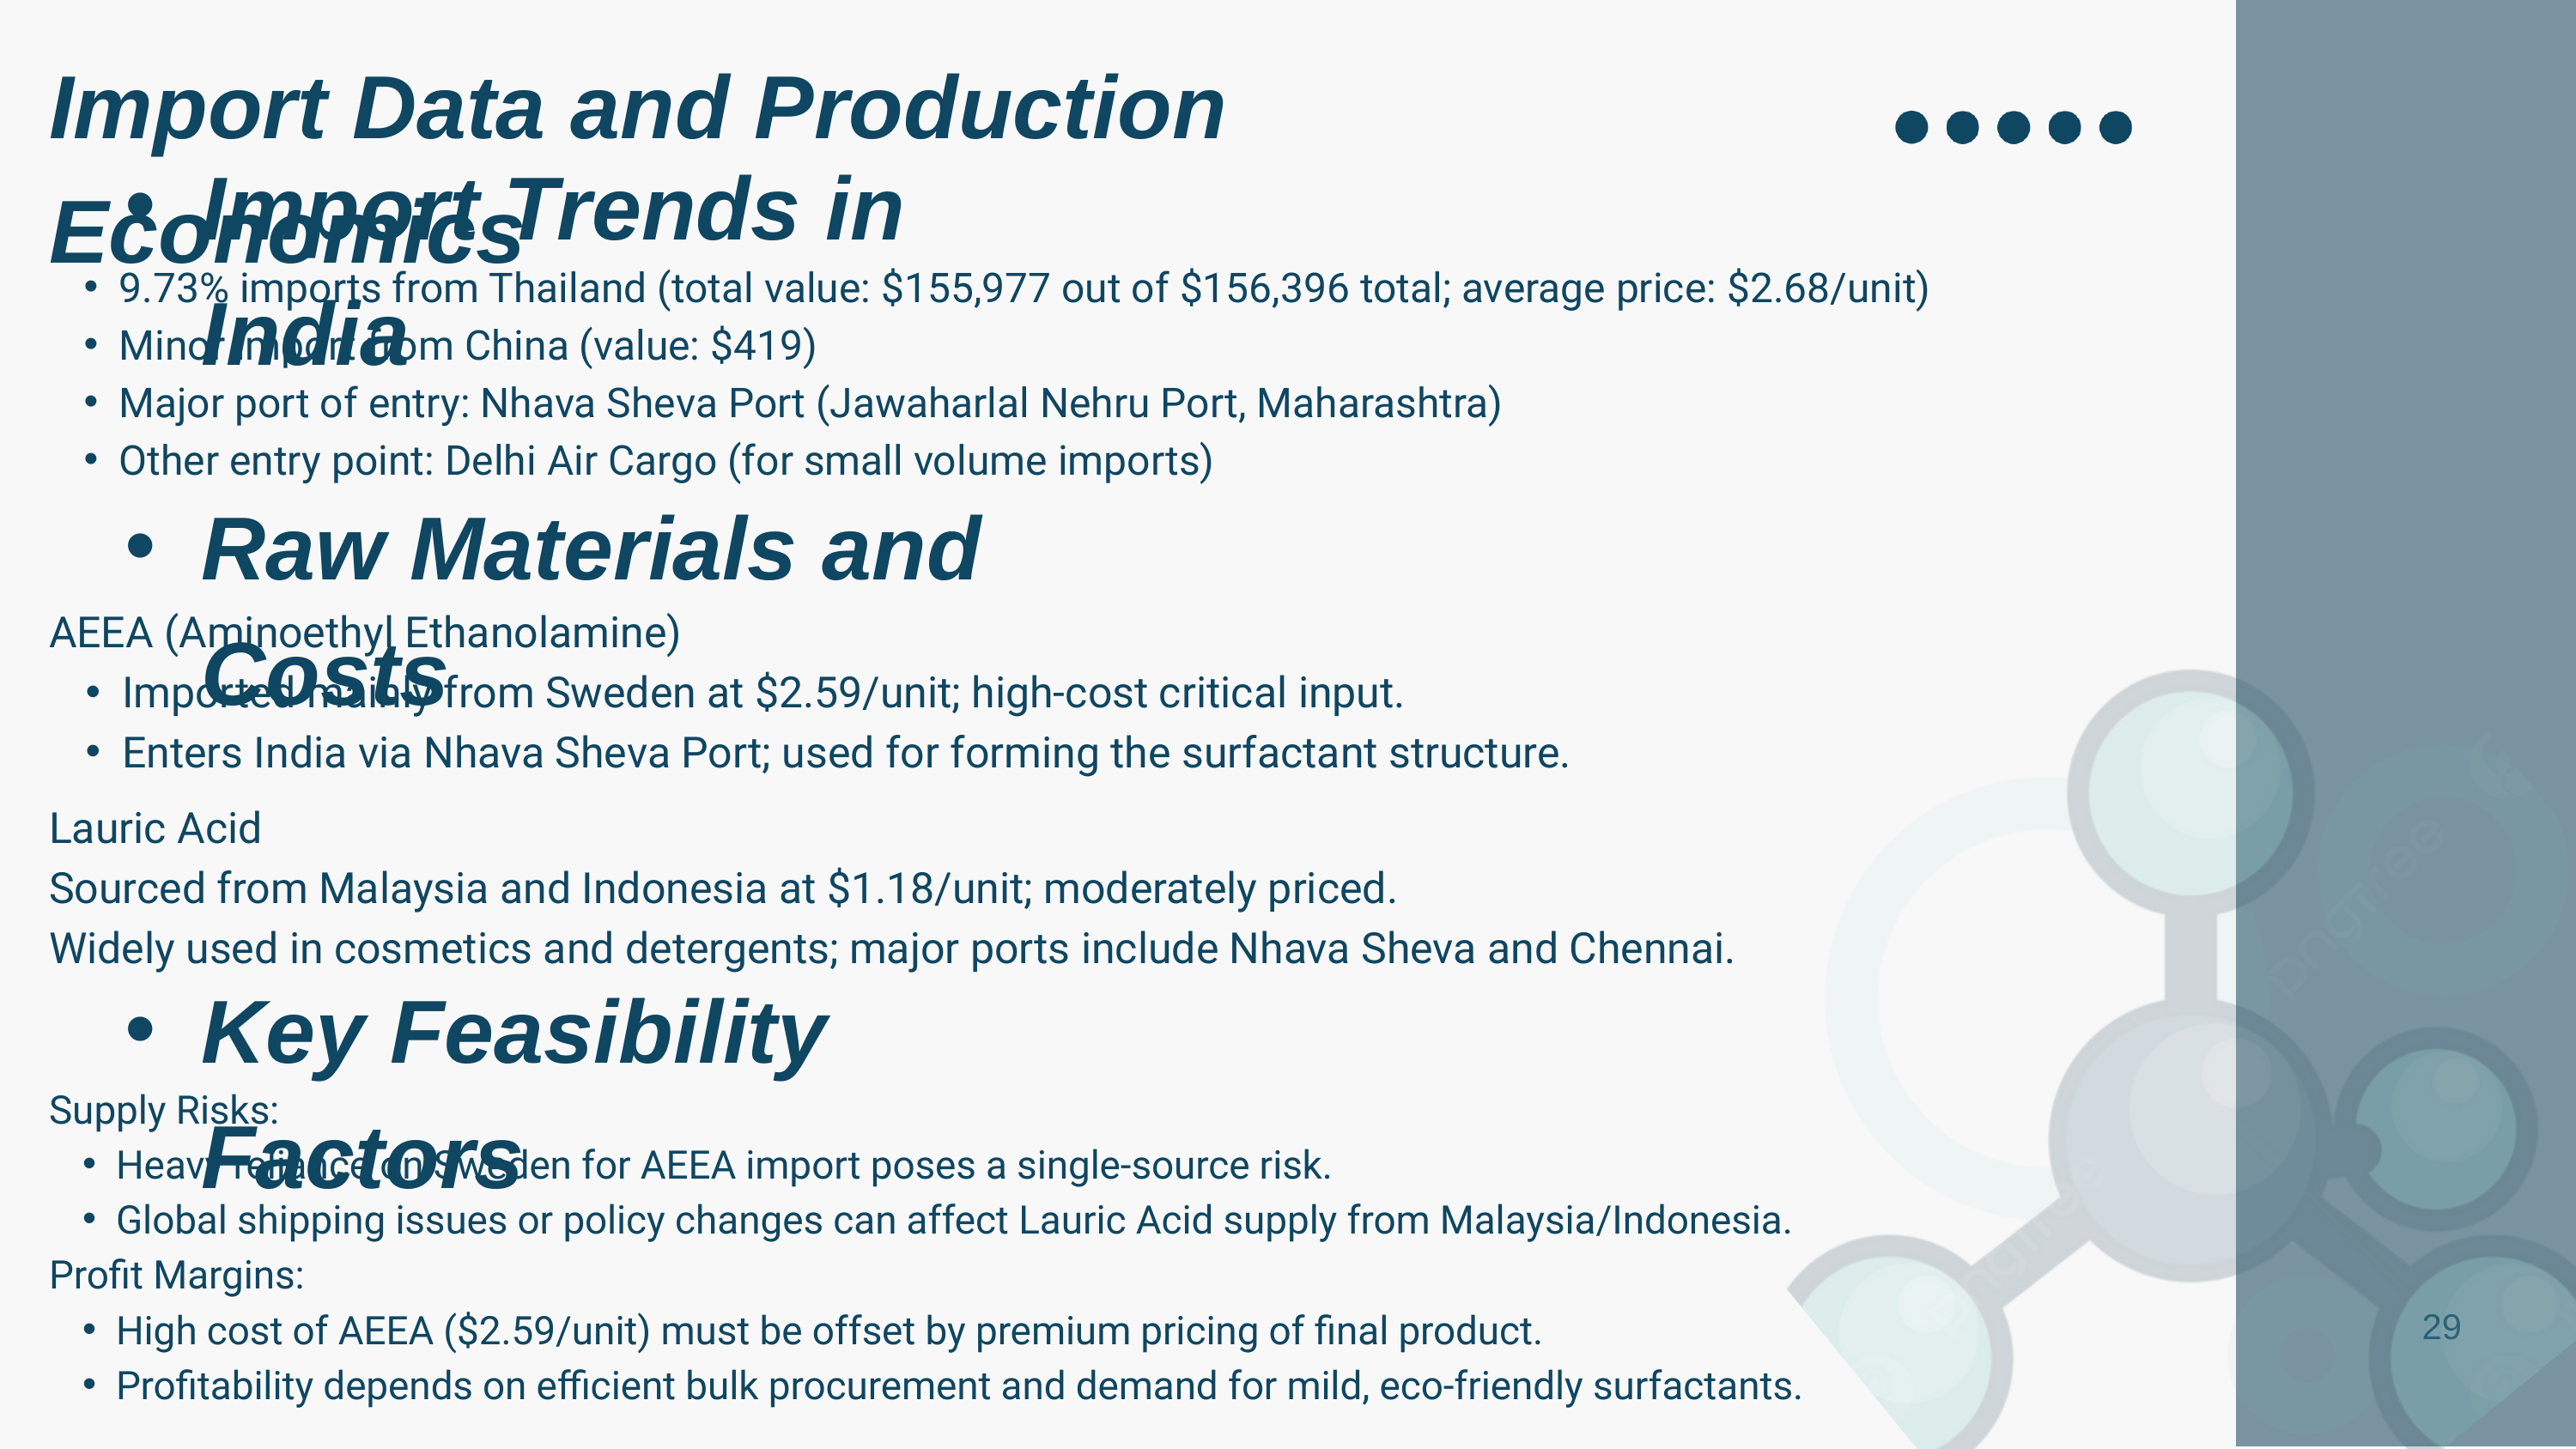

Import Data and Production Economics

Import Trends in India
9.73% imports from Thailand (total value: $155,977 out of $156,396 total; average price: $2.68/unit)
Minor import from China (value: $419)
Major port of entry: Nhava Sheva Port (Jawaharlal Nehru Port, Maharashtra)
Other entry point: Delhi Air Cargo (for small volume imports)

Raw Materials and Costs
AEEA (Aminoethyl Ethanolamine)
Imported mainly from Sweden at $2.59/unit; high-cost critical input.
Enters India via Nhava Sheva Port; used for forming the surfactant structure.

Lauric Acid
Sourced from Malaysia and Indonesia at $1.18/unit; moderately priced.
Widely used in cosmetics and detergents; major ports include Nhava Sheva and Chennai.

Key Feasibility Factors
Supply Risks:
Heavy reliance on Sweden for AEEA import poses a single-source risk.
Global shipping issues or policy changes can affect Lauric Acid supply from Malaysia/Indonesia.
Profit Margins:
High cost of AEEA ($2.59/unit) must be offset by premium pricing of final product.
Profitability depends on efficient bulk procurement and demand for mild, eco-friendly surfactants.

29